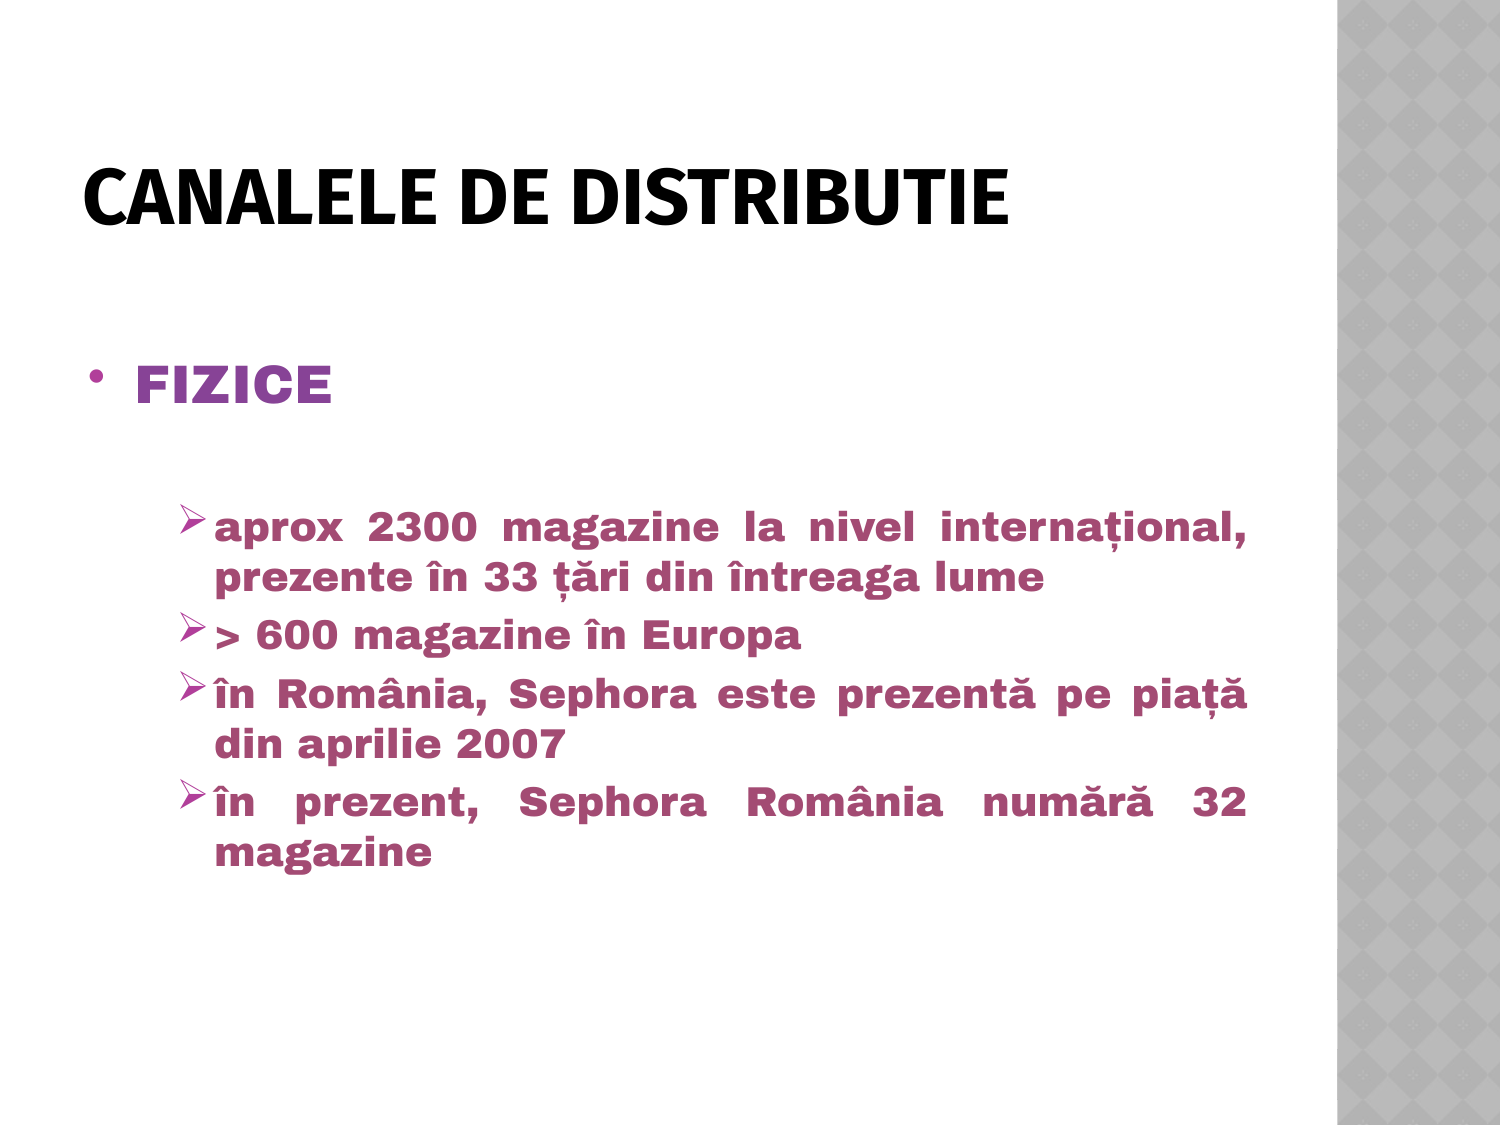

# CANALELE DE DISTRIBUTIE

FIZICE

aprox 2300 magazine la nivel internațional, prezente în 33 țări din întreaga lume
> 600 magazine în Europa
în România, Sephora este prezentă pe piață din aprilie 2007
în prezent, Sephora România numără 32 magazine